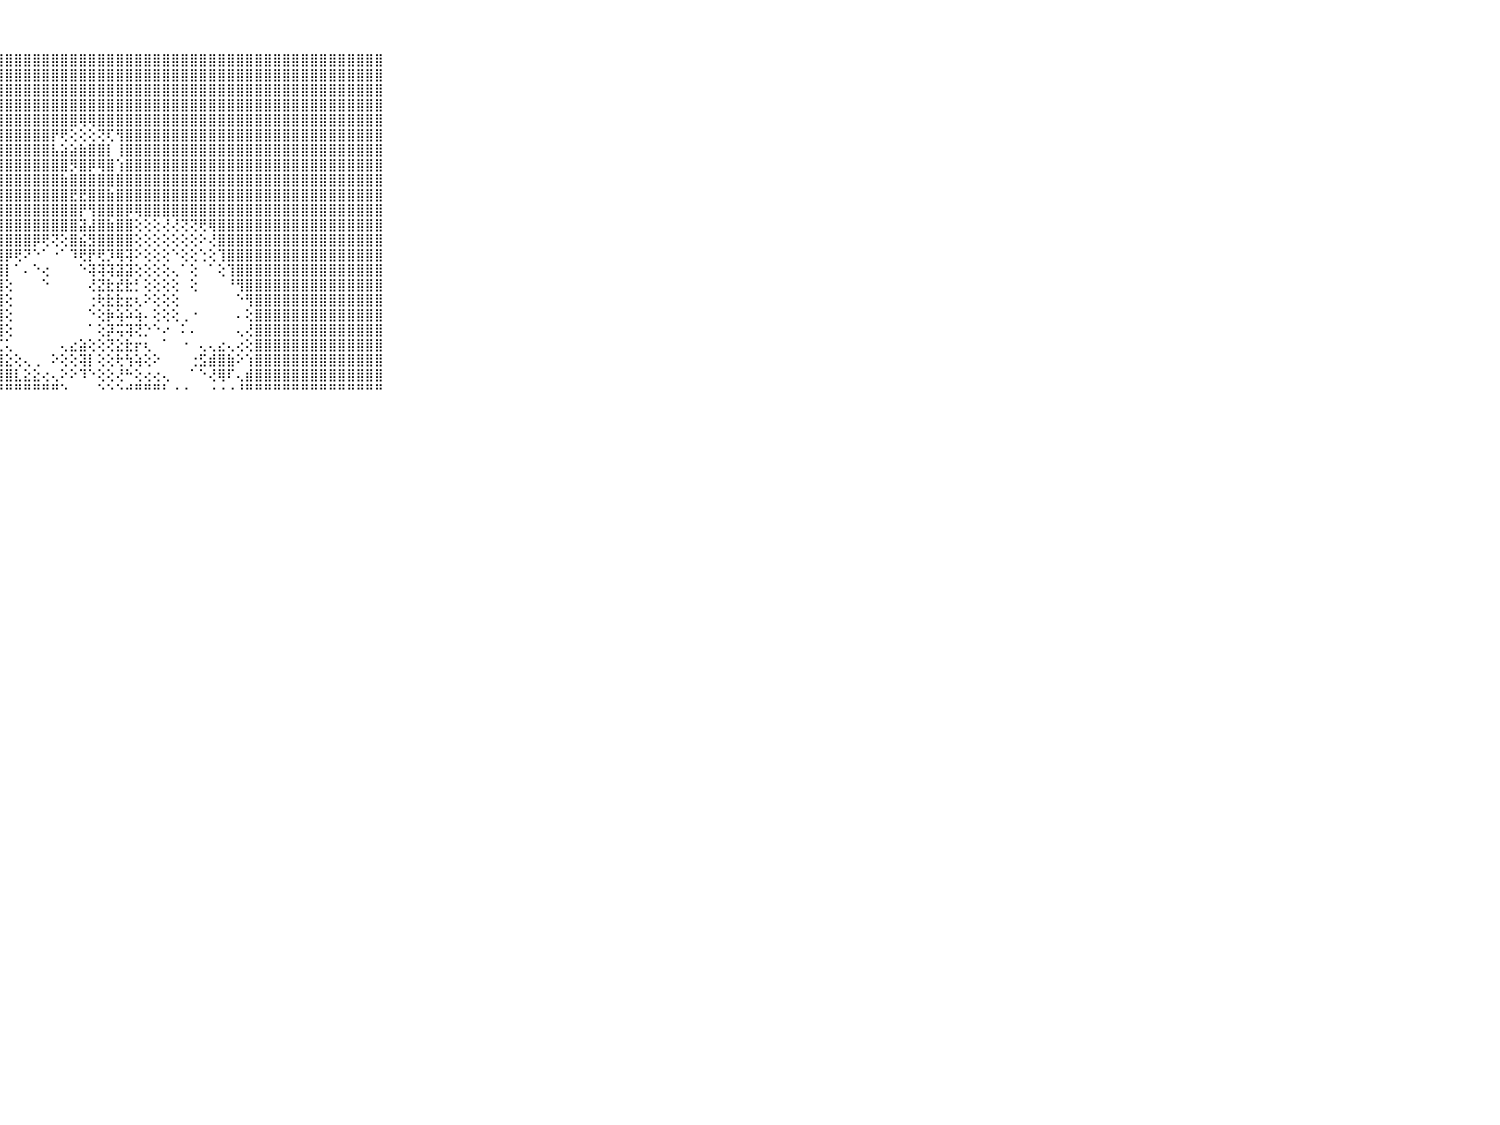

⠀⠀⠀⠀⠀⠀⠀⠀⠀⠀⠀⣿⣿⣿⣿⣿⣿⣿⣿⣿⣿⣿⣿⣿⣿⣿⣿⣿⣿⣿⣿⣿⣿⣿⣿⣿⣿⣿⣿⣿⣿⣿⣿⣿⣿⣿⣿⣿⣿⣿⣿⣿⣿⣿⣿⣿⣿⣿⣿⣿⣿⣿⣿⣿⣿⣿⣿⣿⣿⠀⠀⠀⠀⠀⠀⠀⠀⠀⠀⠀⠀
⠀⠀⠀⠀⠀⠀⠀⠀⠀⠀⠀⣿⣿⣿⣿⣿⣿⣿⣿⣿⣿⣿⣿⣿⣿⣿⣿⣿⣿⣿⣿⣿⣿⣿⣿⣿⣿⣿⣿⣿⣿⣿⣿⣿⣿⣿⣿⣿⣿⣿⣿⣿⣿⣿⣿⣿⣿⣿⣿⣿⣿⣿⣿⣿⣿⣿⣿⣿⣿⠀⠀⠀⠀⠀⠀⠀⠀⠀⠀⠀⠀
⠀⠀⠀⠀⠀⠀⠀⠀⠀⠀⠀⣿⣿⣿⣿⣿⣿⣿⣿⣿⣿⣿⣿⣿⣿⣿⣿⣿⣿⣿⣿⣿⣿⣿⣿⣿⣿⣿⣿⣿⣿⣿⣿⣿⣿⣿⣿⣿⣿⣿⣿⣿⣿⣿⣿⣿⣿⣿⣿⣿⣿⣿⣿⣿⣿⣿⣿⣿⣿⠀⠀⠀⠀⠀⠀⠀⠀⠀⠀⠀⠀
⠀⠀⠀⠀⠀⠀⠀⠀⠀⠀⠀⣿⣿⣿⣿⣿⣿⣿⣿⣿⣿⣿⣿⣿⣿⣿⣿⣿⣿⣿⣿⣿⣿⣿⣿⣿⣿⣿⣿⣿⣿⣿⣿⣿⣿⣿⣿⣿⣿⣿⣿⣿⣿⣿⣿⣿⣿⣿⣿⣿⣿⣿⣿⣿⣿⣿⣿⣿⣿⠀⠀⠀⠀⠀⠀⠀⠀⠀⠀⠀⠀
⠀⠀⠀⠀⠀⠀⠀⠀⠀⠀⠀⣿⣿⣿⣿⣿⣿⣿⣿⣿⣿⣿⣿⣿⣿⣿⣿⣿⣿⣿⣿⣿⣿⣿⣿⣿⢿⢿⣿⣿⣿⣿⣿⣿⣿⣿⣿⣿⣿⣿⣿⣿⣿⣿⣿⣿⣿⣿⣿⣿⣿⣿⣿⣿⣿⣿⣿⣿⣿⠀⠀⠀⠀⠀⠀⠀⠀⠀⠀⠀⠀
⠀⠀⠀⠀⠀⠀⠀⠀⠀⠀⠀⣿⣿⣿⣿⣿⣿⣿⣿⣿⣿⣿⣿⣿⣿⣿⣿⣿⣿⣿⣿⣿⣿⡟⢟⢕⢕⢕⢝⢏⢻⣿⣿⣿⣿⣿⣿⣿⣿⣿⣿⣿⣿⣿⣿⣿⣿⣿⣿⣿⣿⣿⣿⣿⣿⣿⣿⣿⣿⠀⠀⠀⠀⠀⠀⠀⠀⠀⠀⠀⠀
⠀⠀⠀⠀⠀⠀⠀⠀⠀⠀⠀⣿⣿⣿⣿⣿⣿⣿⣿⣿⣿⣿⣿⣿⣿⣿⣿⣿⣿⣿⣿⣿⣿⣧⣵⣵⣷⣿⣿⡇⢸⣿⣿⣿⣿⣿⣿⣿⣿⣿⣿⣿⣿⣿⣿⣿⣿⣿⣿⣿⣿⣿⣿⣿⣿⣿⣿⣿⣿⠀⠀⠀⠀⠀⠀⠀⠀⠀⠀⠀⠀
⠀⠀⠀⠀⠀⠀⠀⠀⠀⠀⠀⣿⣿⣿⣿⣿⣿⣿⣿⣿⣿⣿⣿⣿⣿⣿⣿⣿⣿⣿⣿⣿⣿⣿⣿⡻⣿⡿⢿⣿⢱⣿⣿⣿⣿⣿⣿⣿⣿⣿⣿⣿⣿⣿⣿⣿⣿⣿⣿⣿⣿⣿⣿⣿⣿⣿⣿⣿⣿⠀⠀⠀⠀⠀⠀⠀⠀⠀⠀⠀⠀
⠀⠀⠀⠀⠀⠀⠀⠀⠀⠀⠀⣿⣿⣿⣿⣿⣿⣿⣿⣿⣿⣿⣿⣿⣿⣿⣿⣿⣿⣿⣿⣿⣿⣿⣷⣿⣿⣿⣿⣿⣿⣿⣿⣿⣿⣿⣿⣿⣿⣿⣿⣿⣿⣿⣿⣿⣿⣿⣿⣿⣿⣿⣿⣿⣿⣿⣿⣿⣿⠀⠀⠀⠀⠀⠀⠀⠀⠀⠀⠀⠀
⠀⠀⠀⠀⠀⠀⠀⠀⠀⠀⠀⣿⣿⣿⣿⣿⣿⣿⣿⣿⣿⣿⣿⣿⣿⣿⣿⣿⣿⣿⣿⣿⣿⣿⣿⣟⣟⣿⣿⣷⣿⣿⣿⣿⣿⣿⣿⣿⣿⣿⣿⣿⣿⣿⣿⣿⣿⣿⣿⣿⣿⣿⣿⣿⣿⣿⣿⣿⣿⠀⠀⠀⠀⠀⠀⠀⠀⠀⠀⠀⠀
⠀⠀⠀⠀⠀⠀⠀⠀⠀⠀⠀⣿⣿⣿⣿⣿⣿⣿⣿⣿⣿⣿⣿⣿⣿⣿⣿⣿⣿⣿⣿⣿⣿⣿⣿⣿⡟⢻⣿⣿⣿⡿⢿⣿⣿⣿⣿⣿⣿⣿⣿⣿⣿⣿⣿⣿⣿⣿⣿⣿⣿⣿⣿⣿⣿⣿⣿⣿⣿⠀⠀⠀⠀⠀⠀⠀⠀⠀⠀⠀⠀
⠀⠀⠀⠀⠀⠀⠀⠀⠀⠀⠀⣿⣿⣿⣿⣿⣿⣿⣿⣿⣿⣿⣿⣿⣿⣿⣿⣿⣿⣿⣿⣿⣿⣿⣿⣿⣽⣼⣿⣷⣿⣿⢕⢕⢕⢜⢜⢝⢝⢟⢿⣿⣿⣿⣿⣿⣿⣿⣿⣿⣿⣿⣿⣿⣿⣿⣿⣿⣿⠀⠀⠀⠀⠀⠀⠀⠀⠀⠀⠀⠀
⠀⠀⠀⠀⠀⠀⠀⠀⠀⠀⠀⣿⣿⣿⣿⣿⣿⣿⣿⣿⣿⣿⣿⣿⣿⣿⣿⣿⣿⣿⣿⡿⢟⢝⢕⣿⣮⣻⣿⣿⣿⣿⢕⢕⢕⢕⢕⢕⢕⠕⢜⣿⣿⣿⣿⣿⣿⣿⣿⣿⣿⣿⣿⣿⣿⣿⣿⣿⣿⠀⠀⠀⠀⠀⠀⠀⠀⠀⠀⠀⠀
⠀⠀⠀⠀⠀⠀⠀⠀⠀⠀⠀⣿⣿⣿⣿⣿⣿⣿⣿⣿⣿⣿⣿⣿⣿⣿⣿⣿⡿⢟⠝⠑⠁⠐⠁⠹⢟⡟⢟⡹⢿⢽⠕⢕⢕⢕⠑⢕⢕⢑⢕⢹⣿⣿⣿⣿⣿⣿⣿⣿⣿⣿⣿⣿⣿⣿⣿⣿⣿⠀⠀⠀⠀⠀⠀⠀⠀⠀⠀⠀⠀
⠀⠀⠀⠀⠀⠀⠀⠀⠀⠀⠀⣿⣿⣿⣿⣿⣿⣿⣿⣿⣿⣿⣿⣿⣿⣿⣿⣿⡇⠁⠄⠑⢔⠀⠀⠀⠑⢽⢽⢽⣽⣽⢕⢕⢕⢕⢄⠁⢕⠀⠁⢕⢹⣿⣿⣿⣿⣿⣿⣿⣿⣿⣿⣿⣿⣿⣿⣿⣿⠀⠀⠀⠀⠀⠀⠀⠀⠀⠀⠀⠀
⠀⠀⠀⠀⠀⠀⠀⠀⠀⠀⠀⣿⣿⣿⣿⣿⣿⣿⣿⣿⣿⣿⣿⣿⣿⣿⣿⣿⢕⠀⠀⠀⠑⠀⠀⠀⠀⢜⣝⣗⣞⣗⡃⢕⢕⢕⢕⠀⢕⠀⠀⠀⠘⢻⣿⣿⣿⣿⣿⣿⣿⣿⣿⣿⣿⣿⣿⣿⣿⠀⠀⠀⠀⠀⠀⠀⠀⠀⠀⠀⠀
⠀⠀⠀⠀⠀⠀⠀⠀⠀⠀⠀⣿⣿⣿⣿⣿⣿⣿⣿⣿⣿⣿⣿⣿⣿⣿⣿⣿⢕⠀⠀⠀⠀⠀⠀⠀⠀⢐⢗⣗⣗⣖⢆⠕⢕⢕⢕⠀⠀⠀⠀⠀⠀⠑⢻⣿⣿⣿⣿⣿⣿⣿⣿⣿⣿⣿⣿⣿⣿⠀⠀⠀⠀⠀⠀⠀⠀⠀⠀⠀⠀
⠀⠀⠀⠀⠀⠀⠀⠀⠀⠀⠀⣿⣿⣿⣿⣿⣿⣿⣿⣿⣿⣿⣿⣿⣿⣿⣿⣿⢕⠀⠀⠀⠀⠀⠀⠀⠀⠑⢕⡷⢵⠵⢵⠄⢕⢕⢕⢀⠐⠀⠀⠀⠀⠄⢕⣿⣿⣿⣿⣿⣿⣿⣿⣿⣿⣿⣿⣿⣿⠀⠀⠀⠀⠀⠀⠀⠀⠀⠀⠀⠀
⠀⠀⠀⠀⠀⠀⠀⠀⠀⠀⠀⣿⣿⣿⣿⣿⣿⣿⣿⣿⣿⣿⣿⣿⣿⣿⣿⣿⢕⠀⠀⠀⠀⠀⠀⠀⠀⠁⢕⡽⢭⢽⢝⡑⠑⠔⠀⠅⠄⠀⠀⠀⠀⢄⢜⣿⣿⣿⣿⣿⣿⣿⣿⣿⣿⣿⣿⣿⣿⠀⠀⠀⠀⠀⠀⠀⠀⠀⠀⠀⠀
⠀⠀⠀⠀⠀⠀⠀⠀⠀⠀⠀⣿⣿⣿⣿⣿⣿⣿⣿⣿⣿⣿⣿⣿⣿⣿⣿⣏⢅⠀⠀⠀⠀⠀⢄⣔⣵⢕⢕⢝⣕⣗⡖⢆⠀⠁⠀⠐⠀⢄⢄⣔⢄⢔⢕⣿⣿⣿⣿⣿⣿⣿⣿⣿⣿⣿⣿⣿⣿⠀⠀⠀⠀⠀⠀⠀⠀⠀⠀⠀⠀
⠀⠀⠀⠀⠀⠀⠀⠀⠀⠀⠀⣿⣿⣿⣿⣿⣿⣿⣿⣿⣿⣿⣿⣿⣿⣿⣿⣿⣕⢕⢄⢀⠀⠕⢕⢕⢽⡇⢕⢕⢗⢳⢵⢕⠕⠀⠀⠀⢐⣫⣾⣿⣷⠕⢱⣿⣿⣿⣿⣿⣿⣿⣿⣿⣿⣿⣿⣿⣿⠀⠀⠀⠀⠀⠀⠀⠀⠀⠀⠀⠀
⠀⠀⠀⠀⠀⠀⠀⠀⠀⠀⠀⣿⣿⣿⣿⣿⣿⣿⣿⣿⣿⣿⣿⣿⣿⣿⣿⣿⣿⣇⣕⣕⢔⢄⠕⠕⠹⠑⢕⢕⢜⠓⢕⢔⢔⢄⠀⠀⠁⠑⢜⢿⠏⢄⣾⣿⣿⣿⣿⣿⣿⣿⣿⣿⣿⣿⣿⣿⣿⠀⠀⠀⠀⠀⠀⠀⠀⠀⠀⠀⠀
⠀⠀⠀⠀⠀⠀⠀⠀⠀⠀⠀⠛⠛⠛⠛⠛⠛⠛⠛⠛⠛⠛⠛⠛⠛⠛⠛⠛⠛⠛⠛⠛⠛⠛⠑⠀⠀⠀⠑⠑⠑⠚⠛⠛⠛⠃⠐⠐⠀⠀⠐⠐⠐⠘⠛⠛⠛⠛⠛⠛⠛⠛⠛⠛⠛⠛⠛⠛⠛⠀⠀⠀⠀⠀⠀⠀⠀⠀⠀⠀⠀